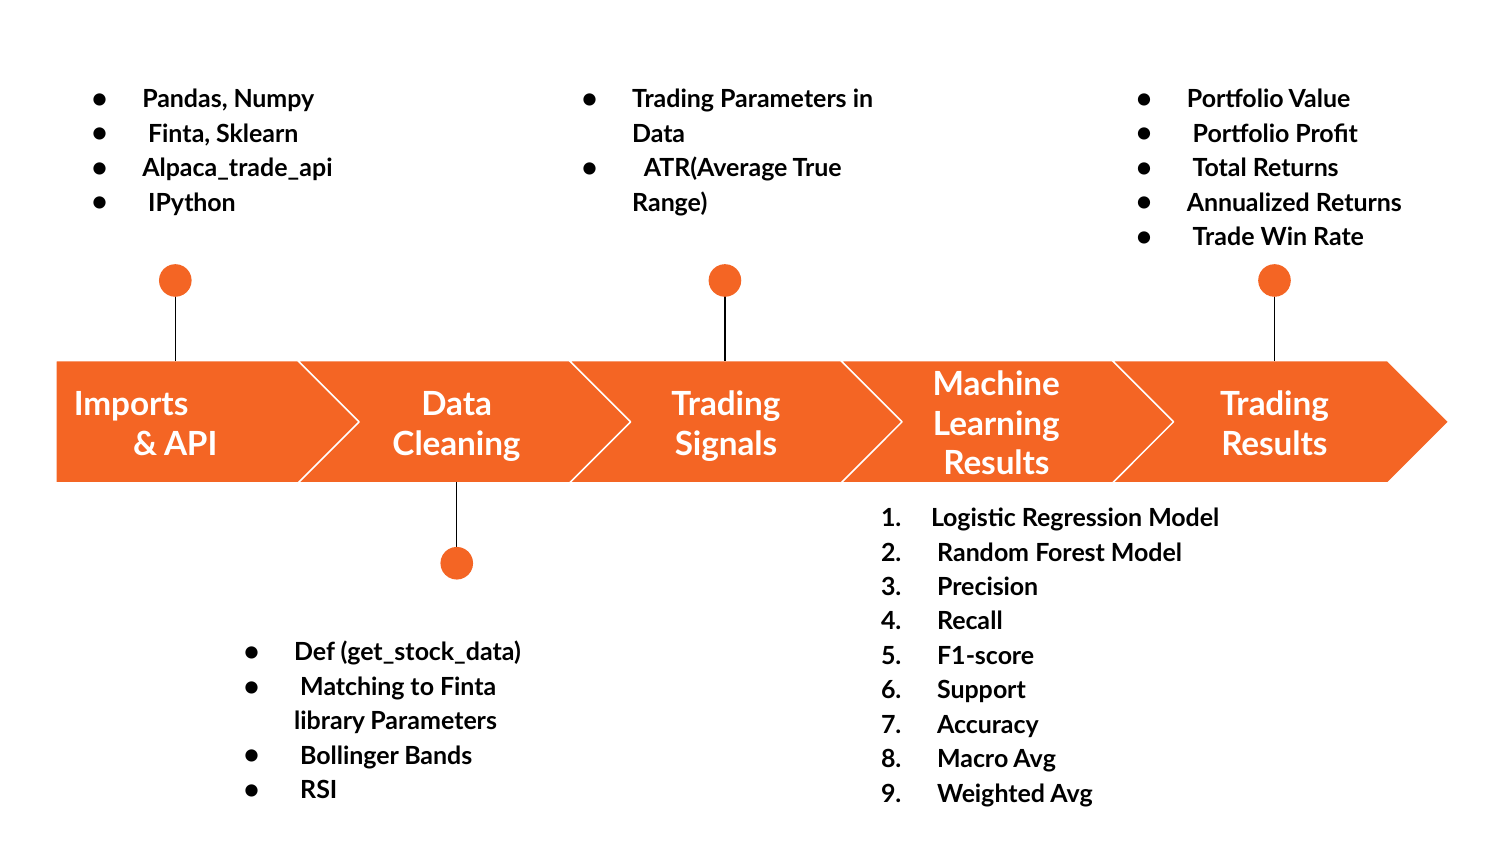

Pandas, Numpy
 Finta, Sklearn
Alpaca_trade_api
 IPython
Trading Parameters in Data
  ATR(Average True Range)
Portfolio Value
 Portfolio Profit
 Total Returns
Annualized Returns
 Trade Win Rate

Imports            & API
Data Cleaning
Trading Signals
Machine Learning Results
Trading Results
Logistic Regression Model
 Random Forest Model
 Precision
 Recall
 F1-score
 Support
 Accuracy
 Macro Avg
 Weighted Avg

Def (get_stock_data)
 Matching to Finta library Parameters
 Bollinger Bands
 RSI